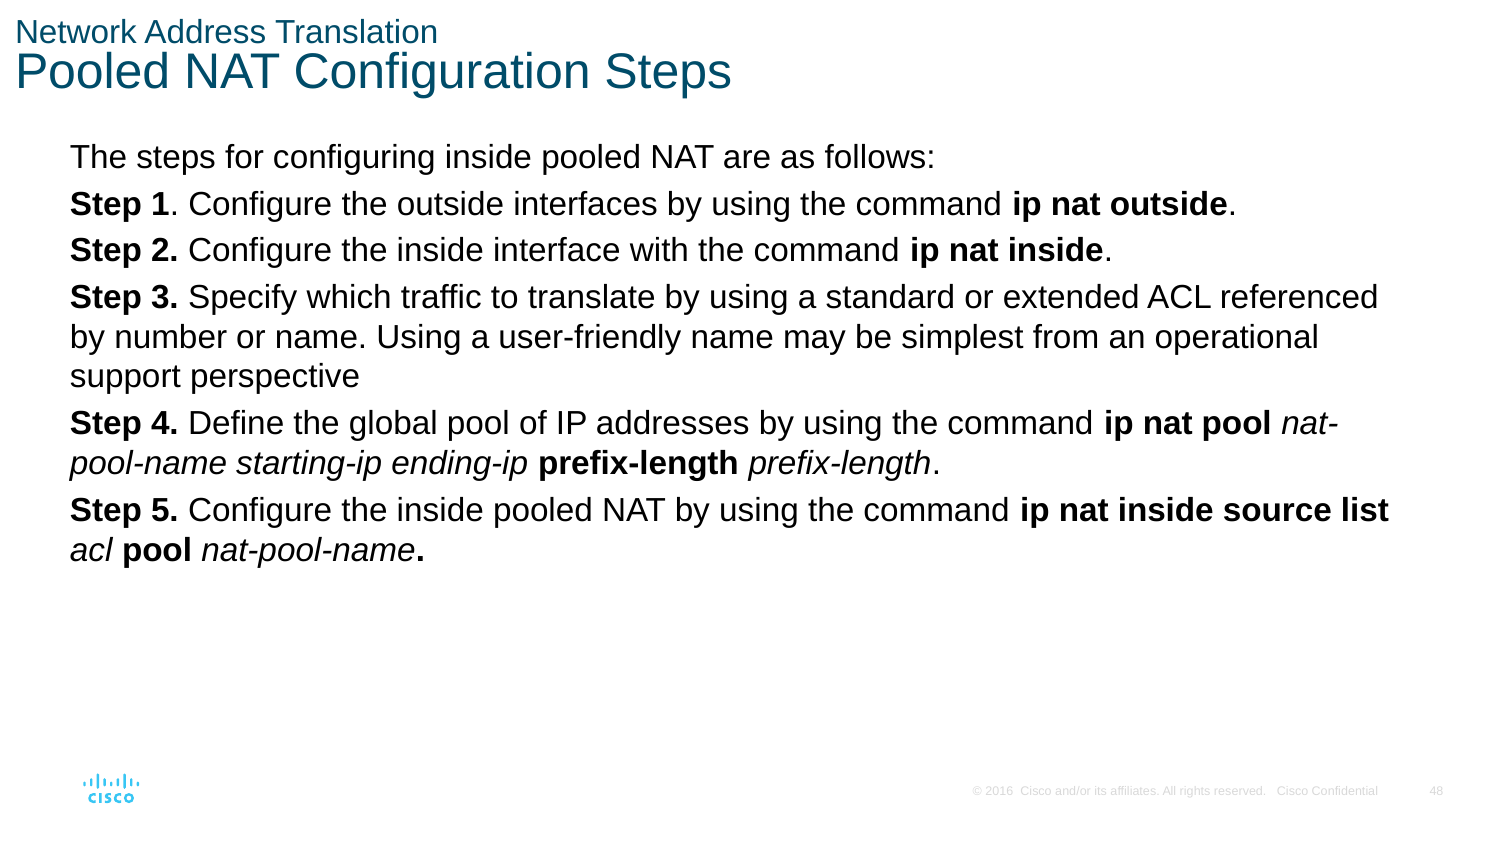

# Network Address Translation Pooled NAT Configuration Steps
The steps for configuring inside pooled NAT are as follows:
Step 1. Configure the outside interfaces by using the command ip nat outside.
Step 2. Configure the inside interface with the command ip nat inside.
Step 3. Specify which traffic to translate by using a standard or extended ACL referenced by number or name. Using a user-friendly name may be simplest from an operational support perspective
Step 4. Define the global pool of IP addresses by using the command ip nat pool nat-pool-name starting-ip ending-ip prefix-length prefix-length.
Step 5. Configure the inside pooled NAT by using the command ip nat inside source list acl pool nat-pool-name.